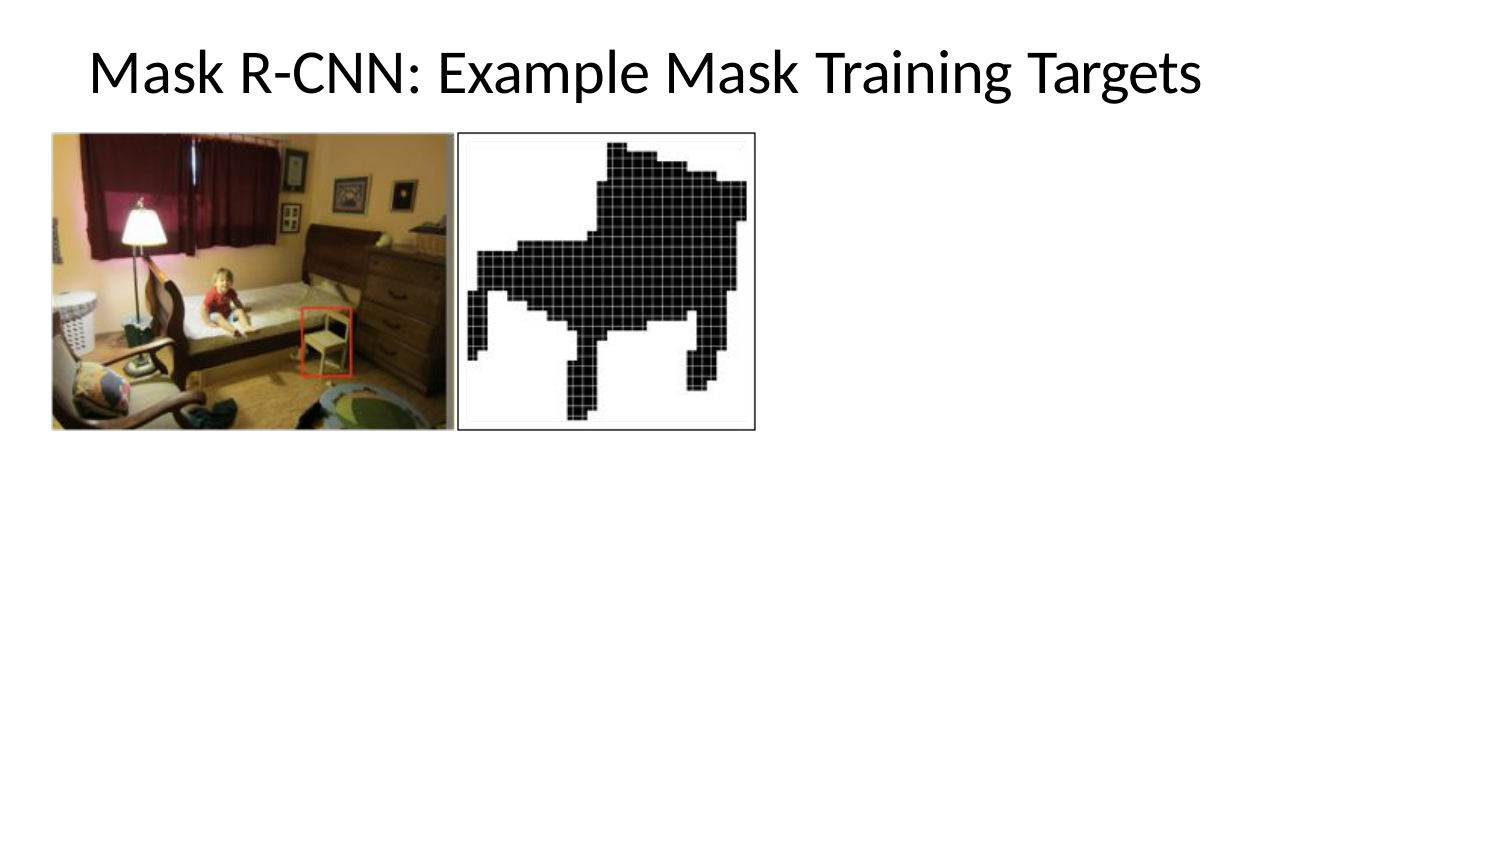

# Mask R-CNN: Example Mask Training Targets

May 14, 2019